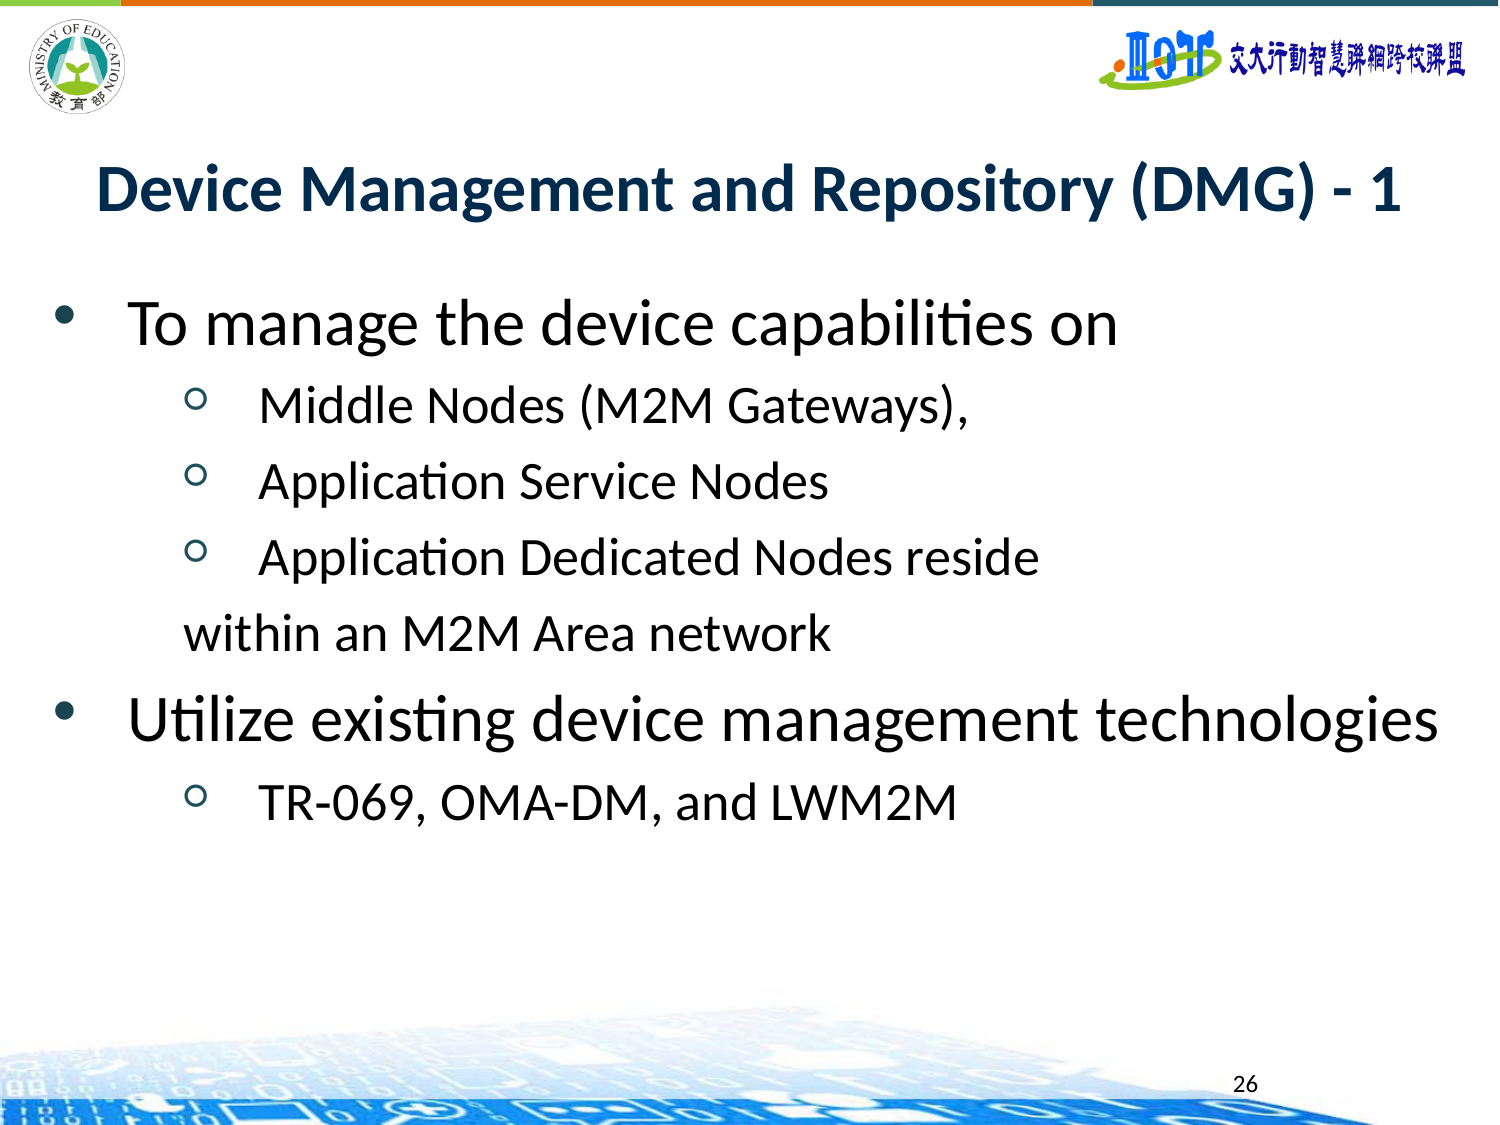

# Device Management and Repository (DMG) - 1
To manage the device capabilities on
Middle Nodes (M2M Gateways),
Application Service Nodes
Application Dedicated Nodes reside
within an M2M Area network
Utilize existing device management technologies
TR‑069, OMA-DM, and LWM2M

26